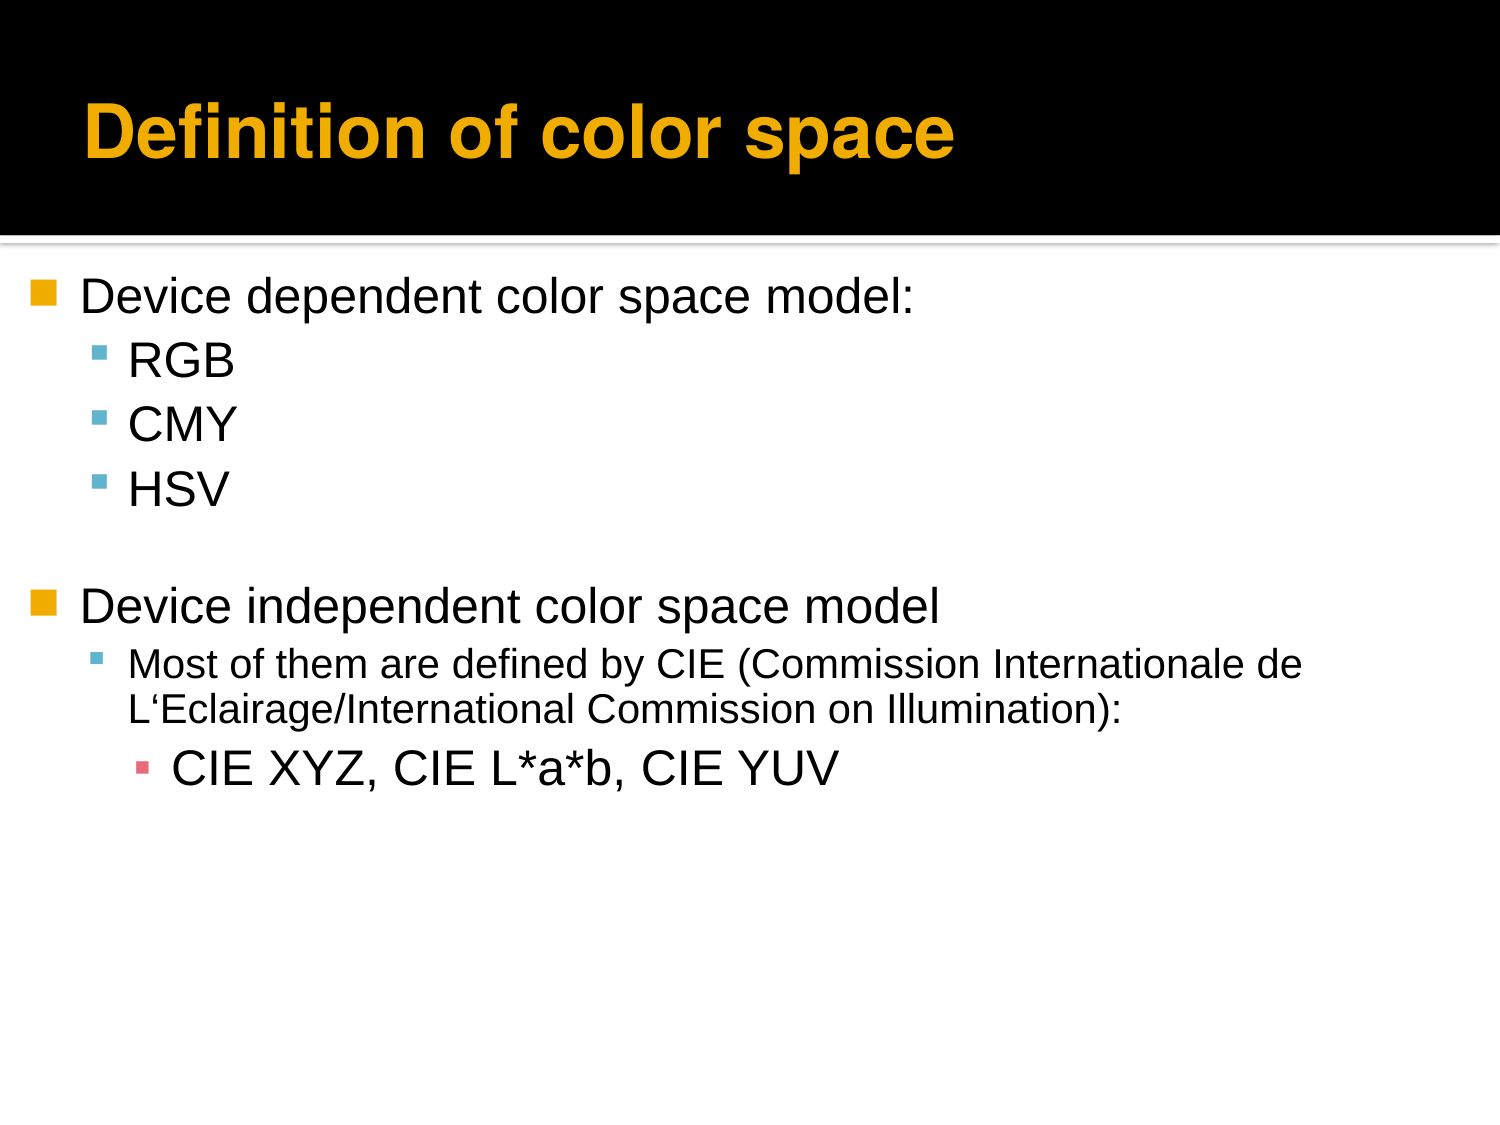

# Definition of color space
Device dependent color space model:
RGB
CMY
HSV

Device independent color space model
Most of them are defined by CIE (Commission Internationale de L‘Eclairage/International Commission on Illumination):
CIE XYZ, CIE L*a*b, CIE YUV